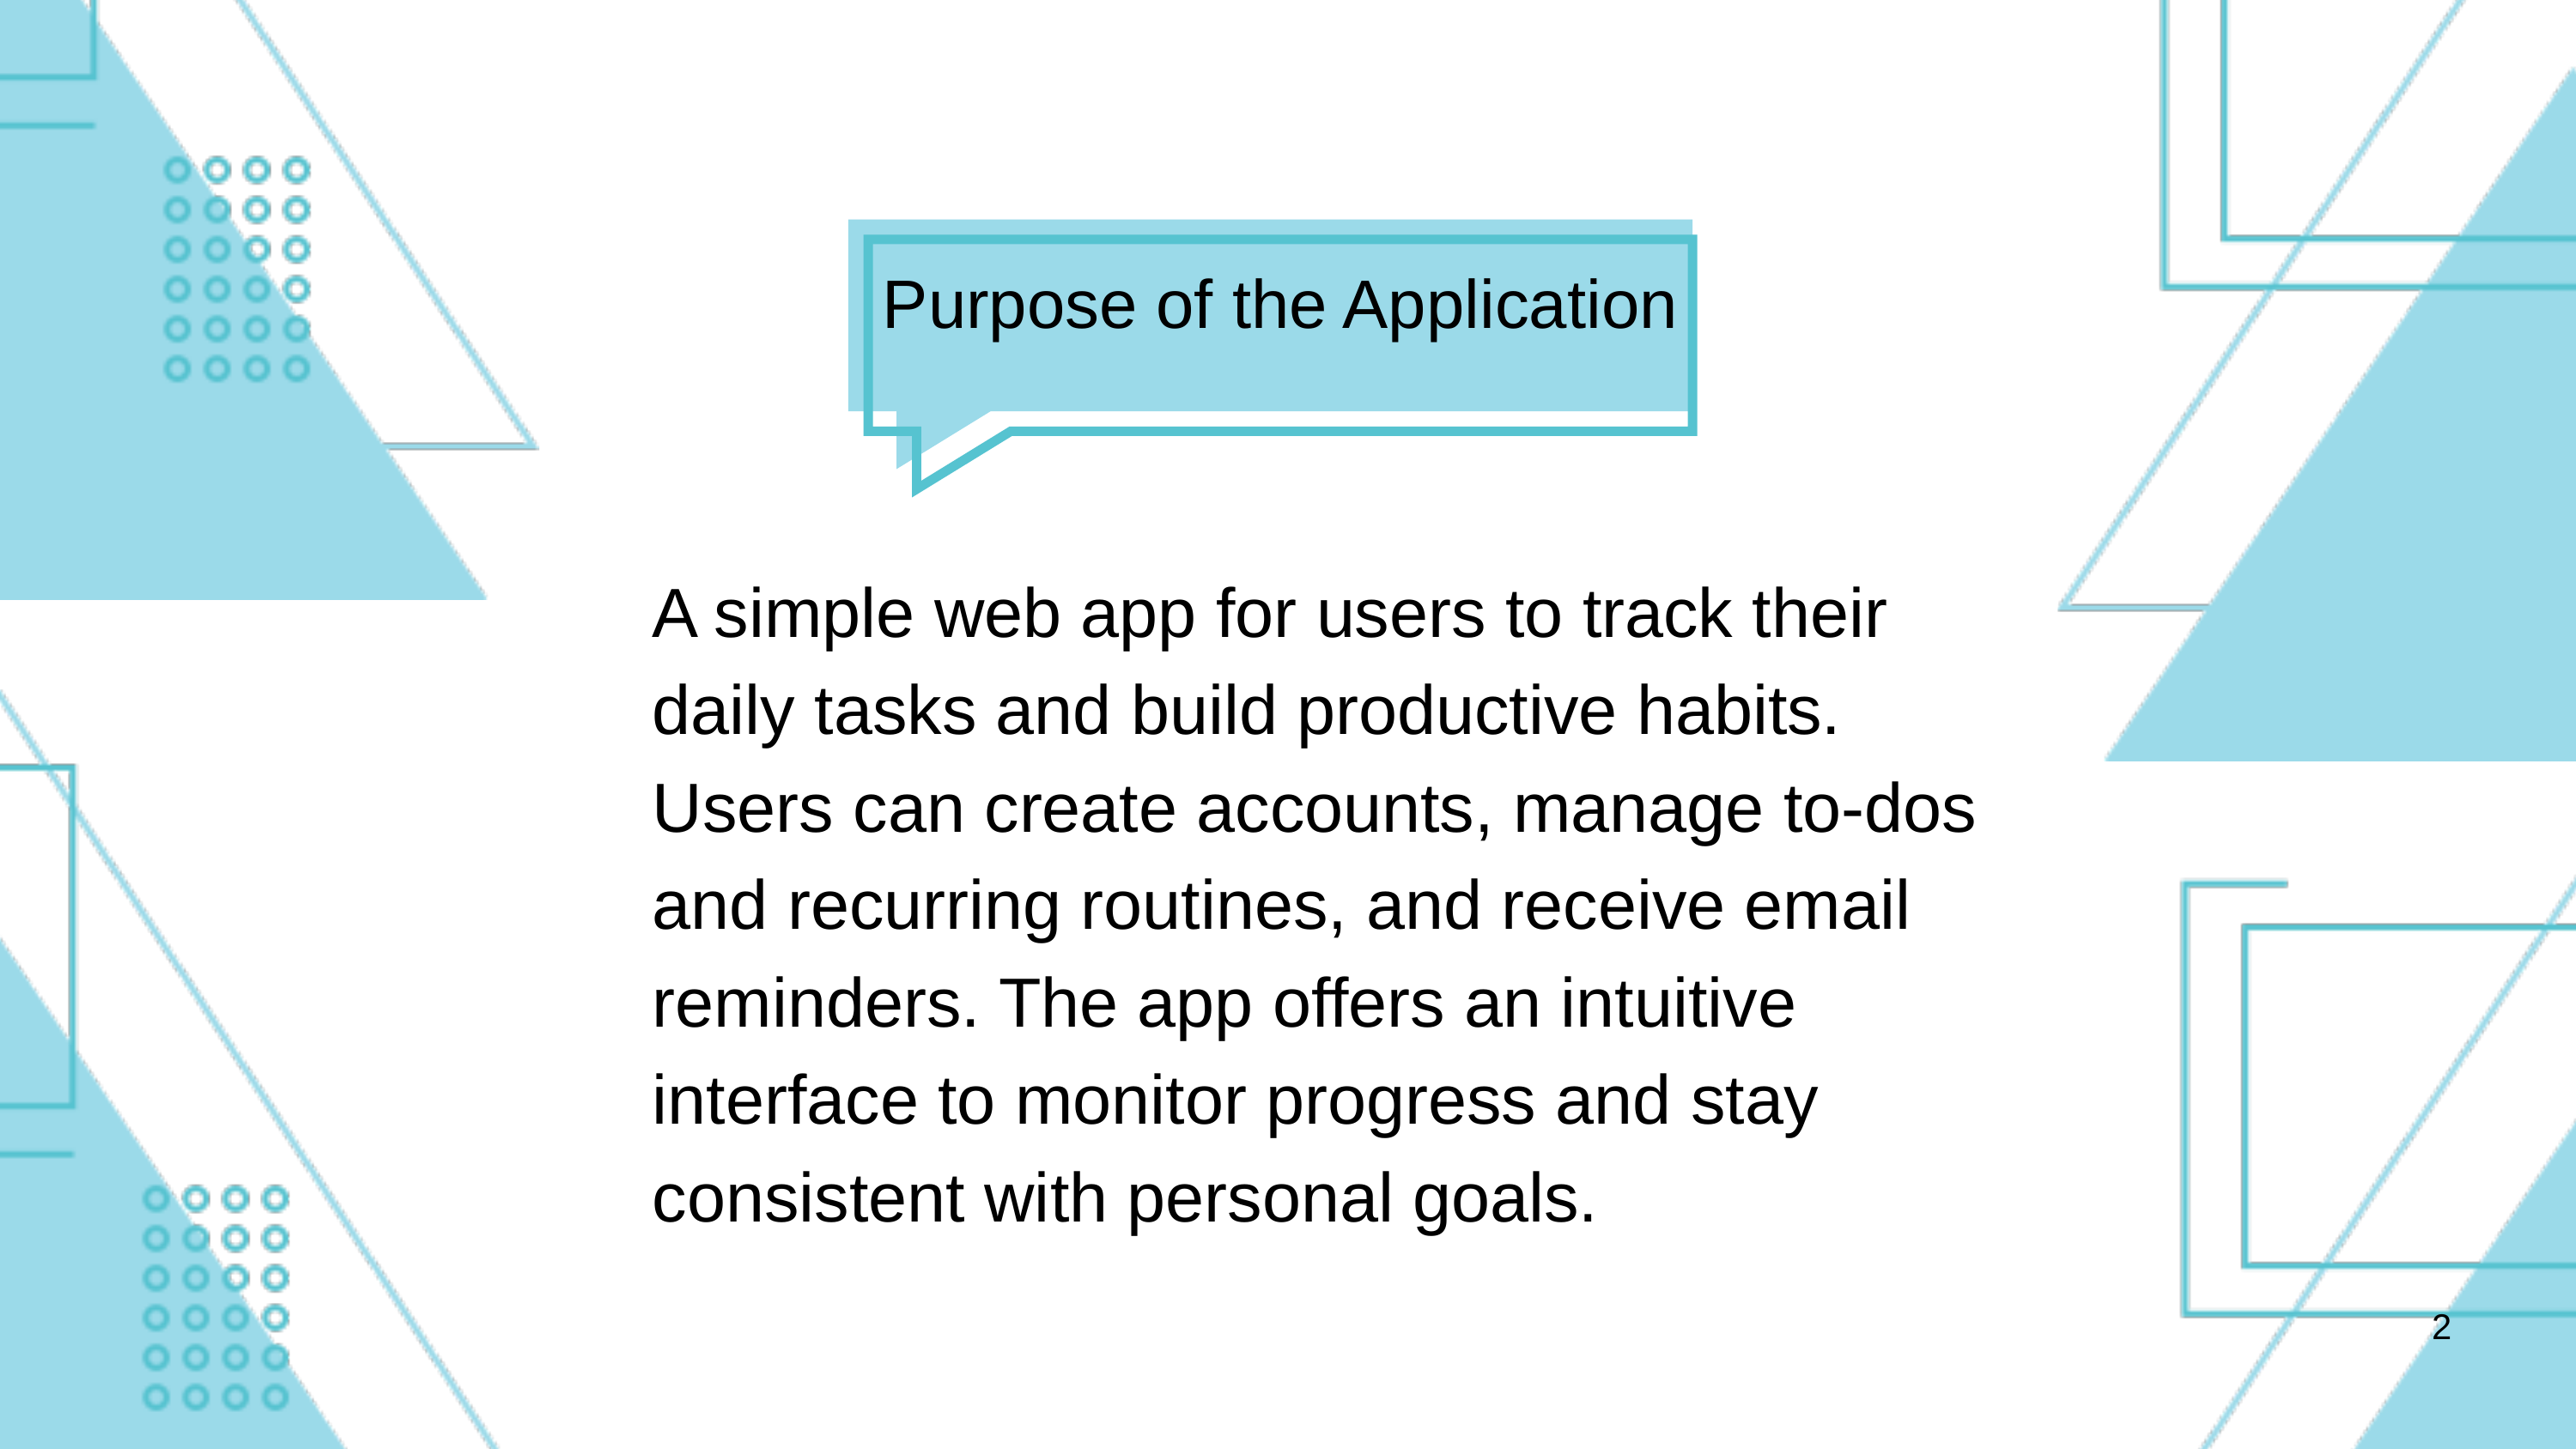

Purpose of the Application
A simple web app for users to track their daily tasks and build productive habits. Users can create accounts, manage to-dos and recurring routines, and receive email reminders. The app offers an intuitive interface to monitor progress and stay consistent with personal goals.

2